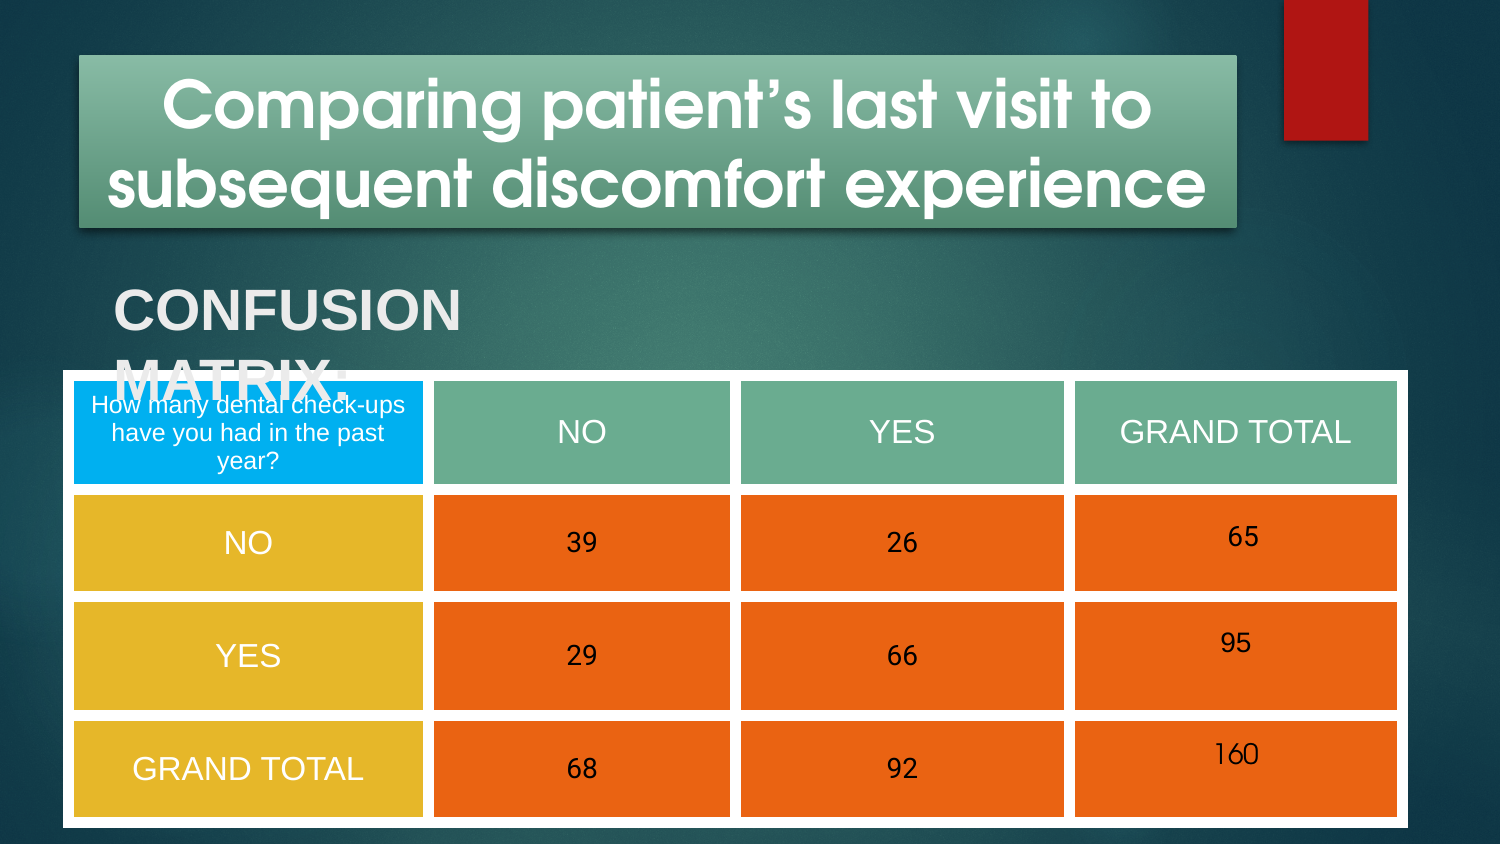

# Comparing patient’s last visit to subsequent discomfort experience
CONFUSION MATRIX:
| How many dental check-ups have you had in the past year? | NO | YES | GRAND TOTAL |
| --- | --- | --- | --- |
| NO | 39 | 26 | 65 |
| YES | 29 | 66 | 95 |
| GRAND TOTAL | 68 | 92 | 160 |